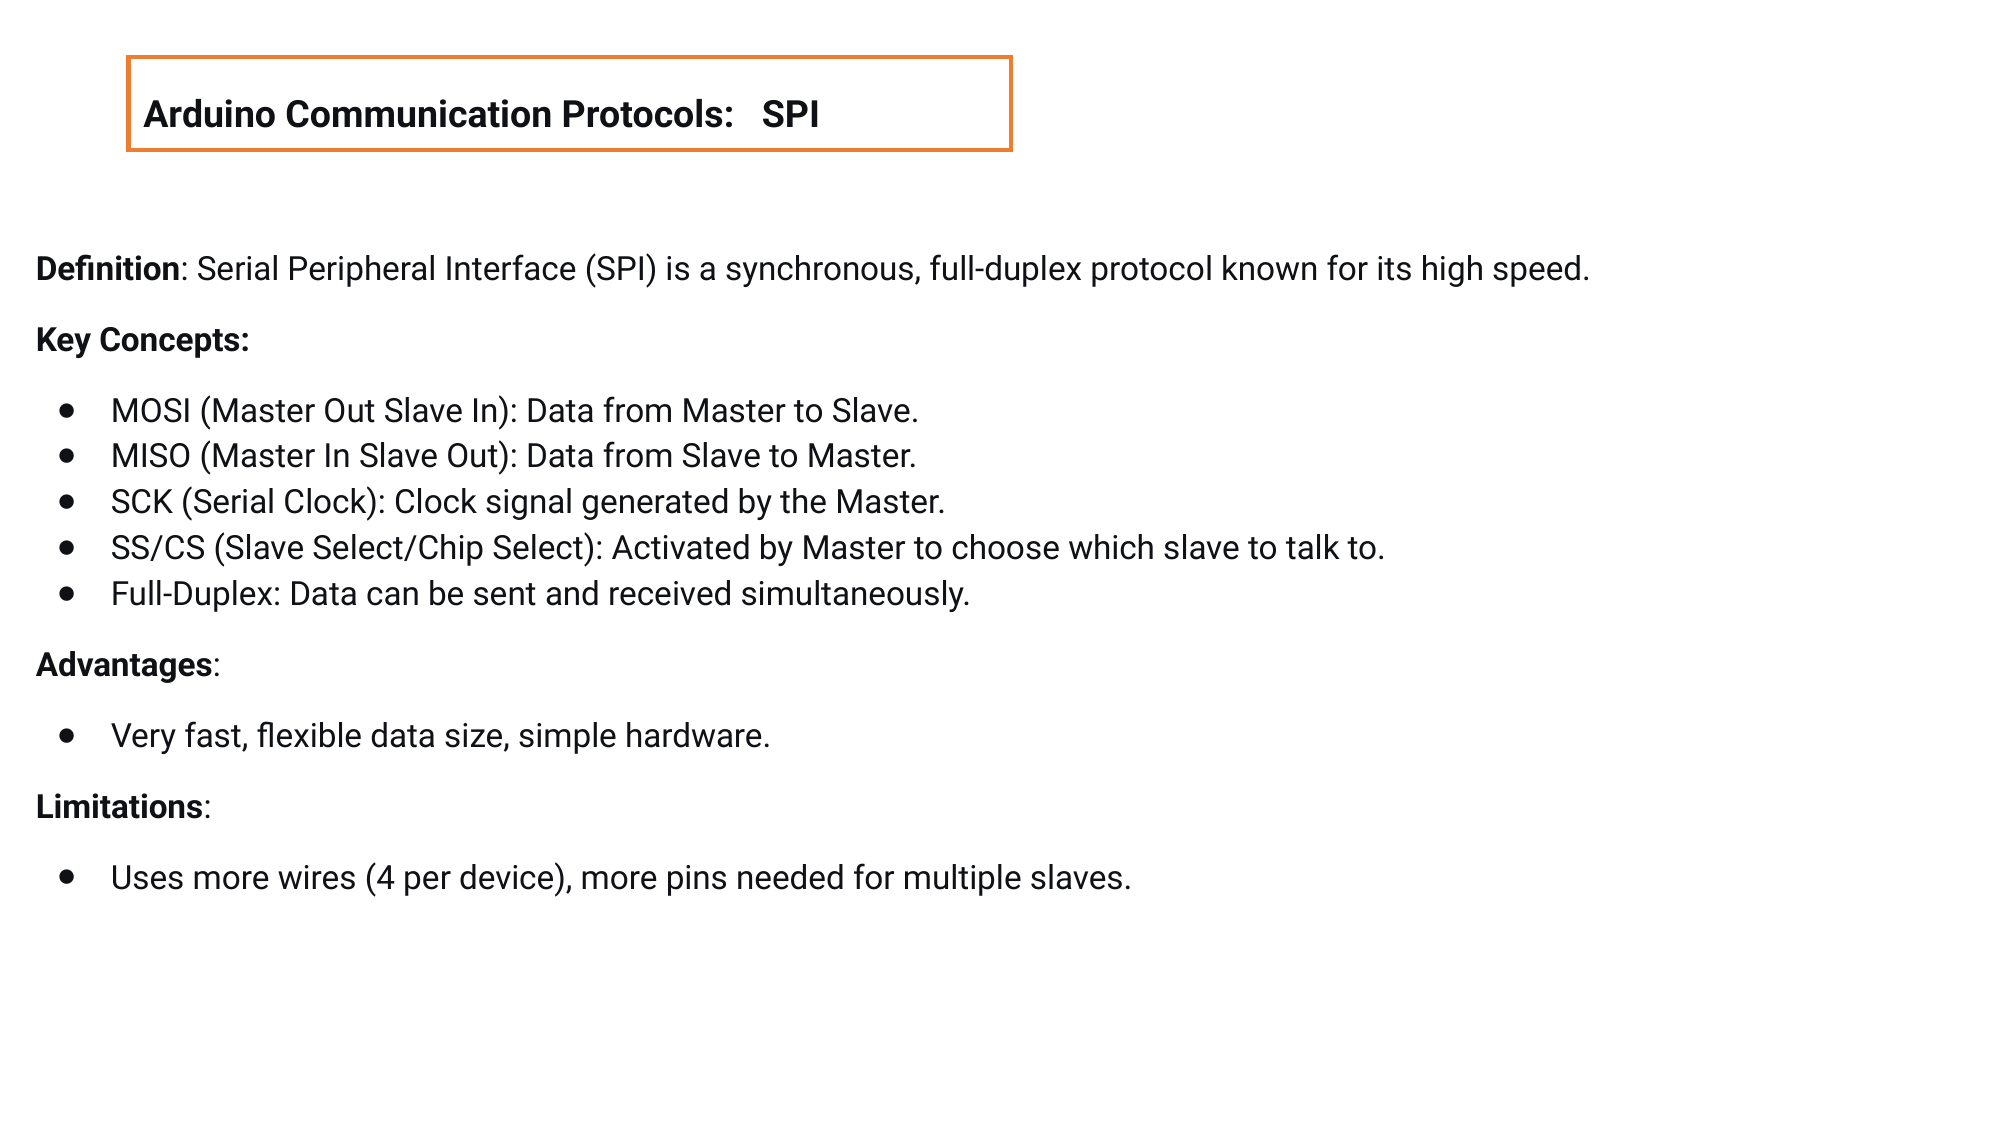

Arduino Communication Protocols:   SPI
Definition: Serial Peripheral Interface (SPI) is a synchronous, full-duplex protocol known for its high speed.
Key Concepts:
MOSI (Master Out Slave In): Data from Master to Slave.
MISO (Master In Slave Out): Data from Slave to Master.
SCK (Serial Clock): Clock signal generated by the Master.
SS/CS (Slave Select/Chip Select): Activated by Master to choose which slave to talk to.
Full-Duplex: Data can be sent and received simultaneously.
Advantages:
Very fast, flexible data size, simple hardware.
Limitations:
Uses more wires (4 per device), more pins needed for multiple slaves.